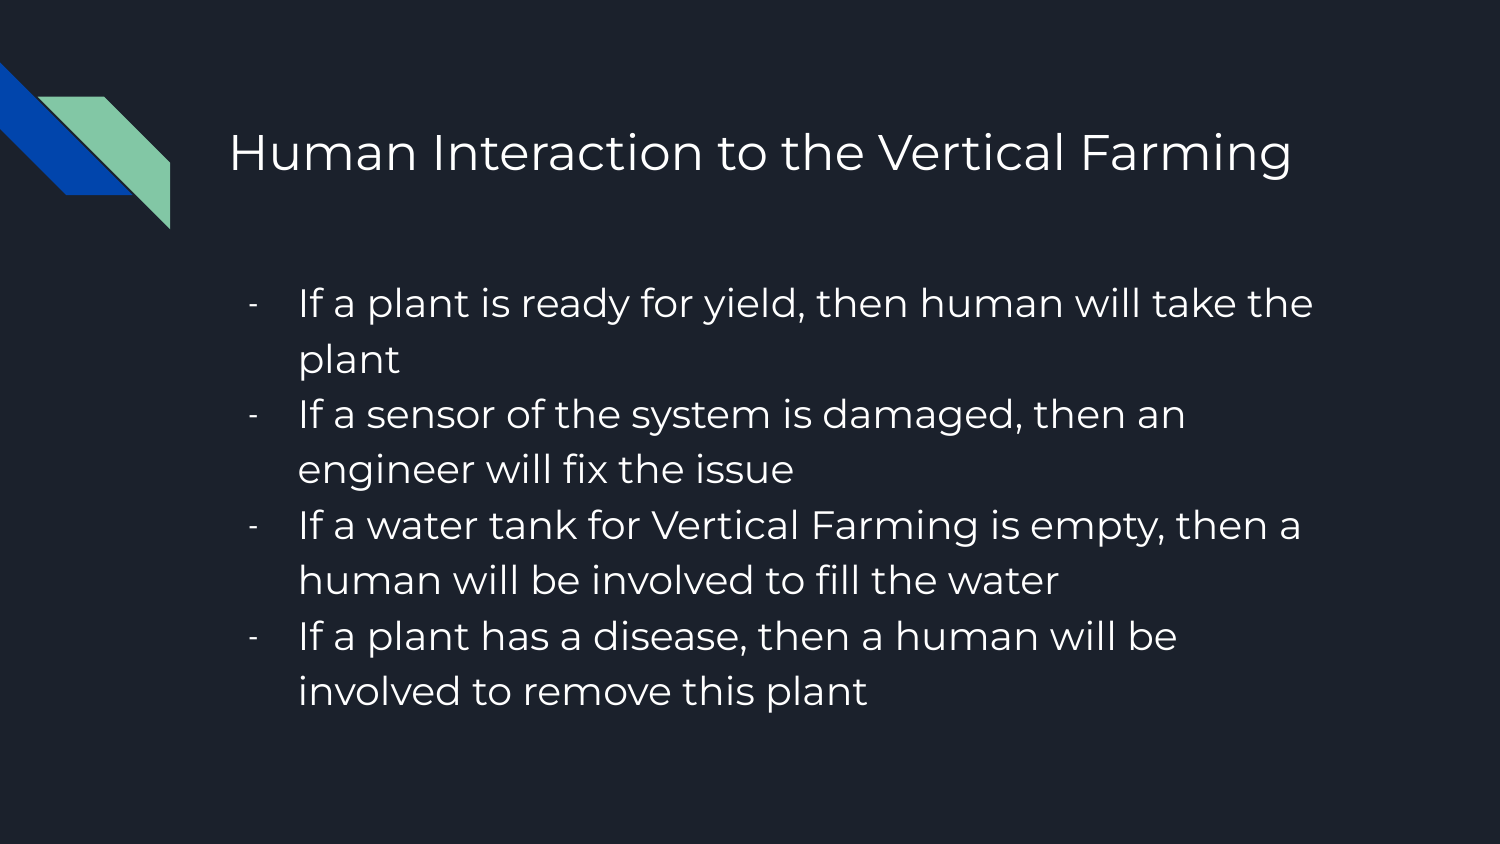

# Human Interaction to the Vertical Farming
If a plant is ready for yield, then human will take the plant
If a sensor of the system is damaged, then an engineer will fix the issue
If a water tank for Vertical Farming is empty, then a human will be involved to fill the water
If a plant has a disease, then a human will be involved to remove this plant